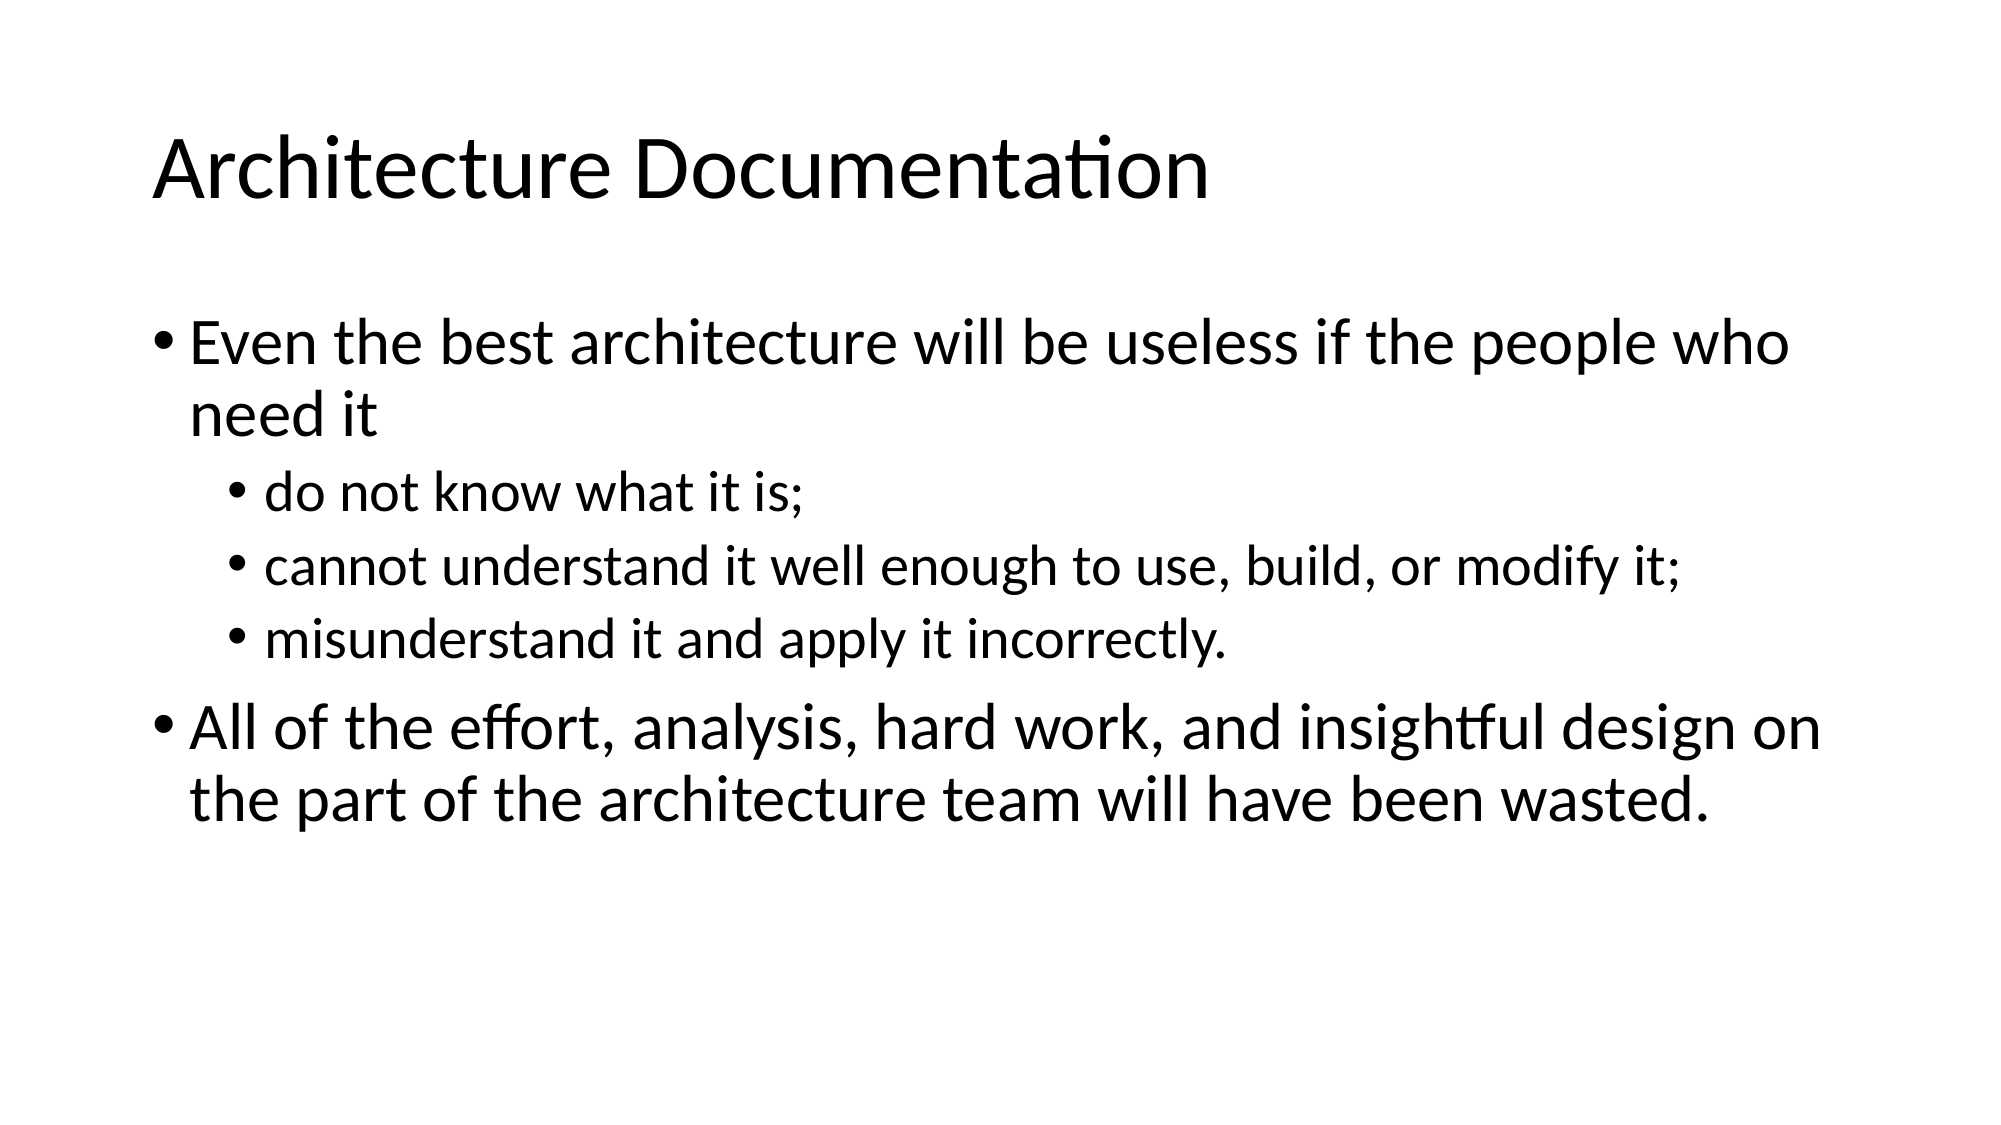

# Architecture Documentation
Even the best architecture will be useless if the people who need it
do not know what it is;
cannot understand it well enough to use, build, or modify it;
misunderstand it and apply it incorrectly.
All of the effort, analysis, hard work, and insightful design on the part of the architecture team will have been wasted.